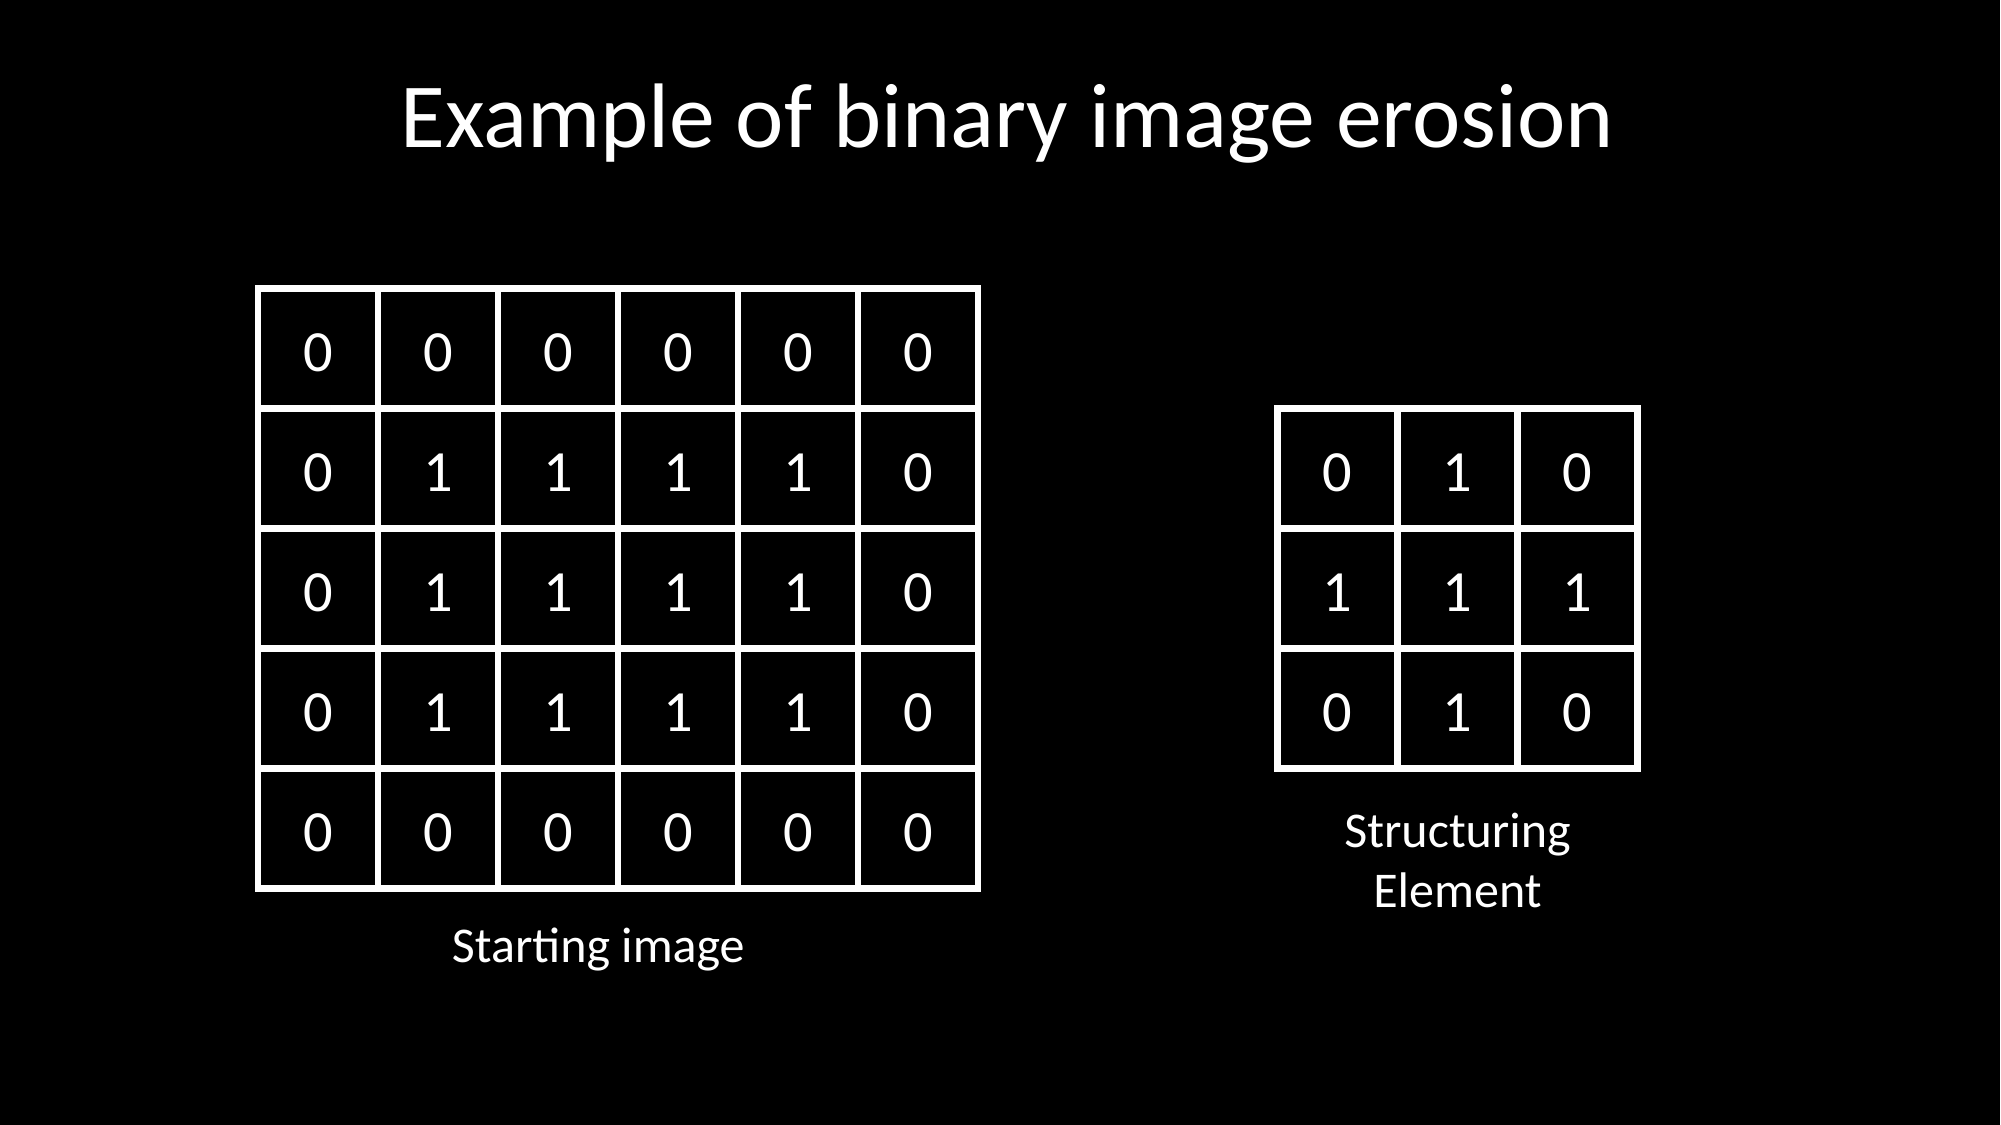

Example of binary image erosion
0
0
0
0
0
0
0
1
1
1
1
0
0
1
1
1
1
0
0
1
1
1
1
0
0
0
0
0
0
0
0
1
0
1
1
1
0
1
0
Structuring
Element

Starting image